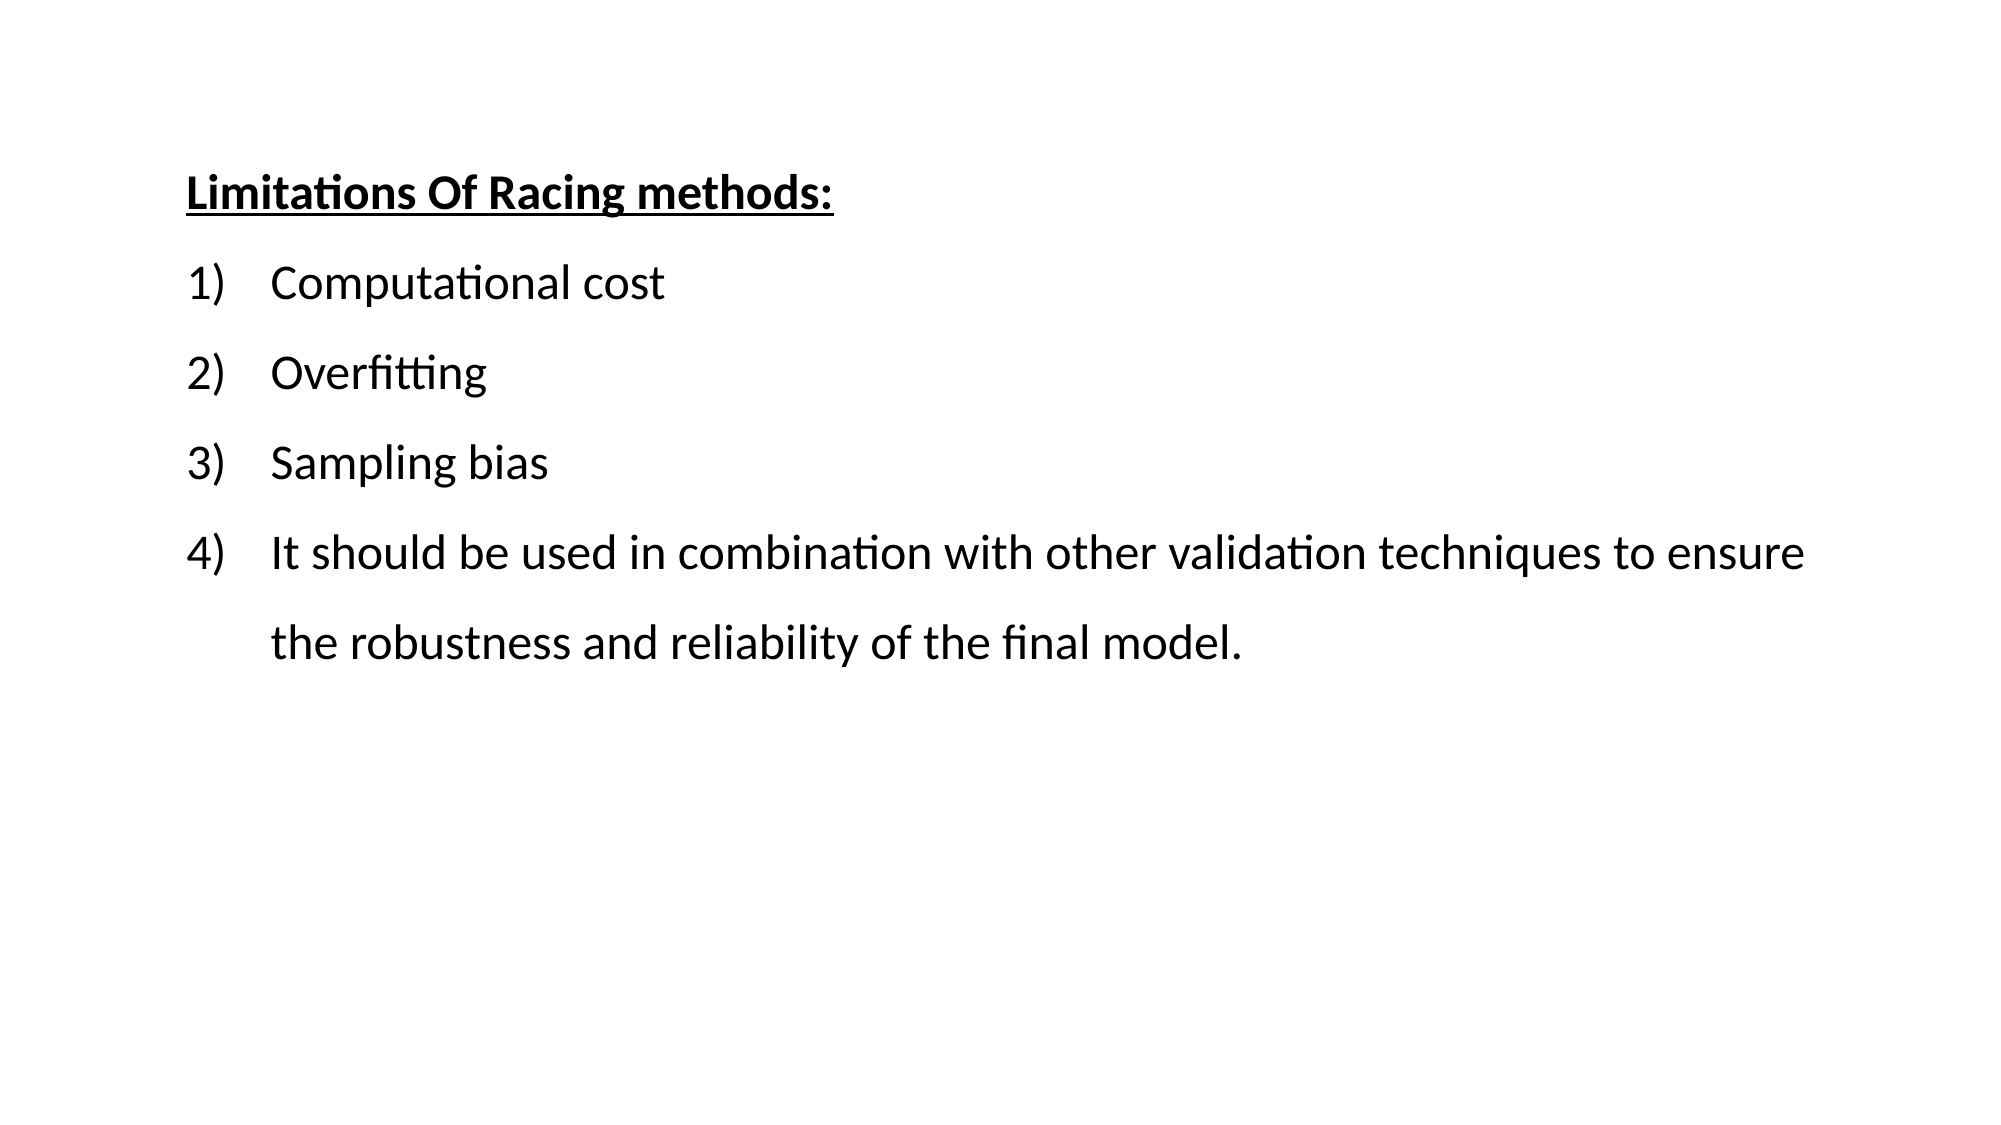

Limitations Of Racing methods:
Computational cost
Overfitting
Sampling bias
It should be used in combination with other validation techniques to ensure the robustness and reliability of the final model.